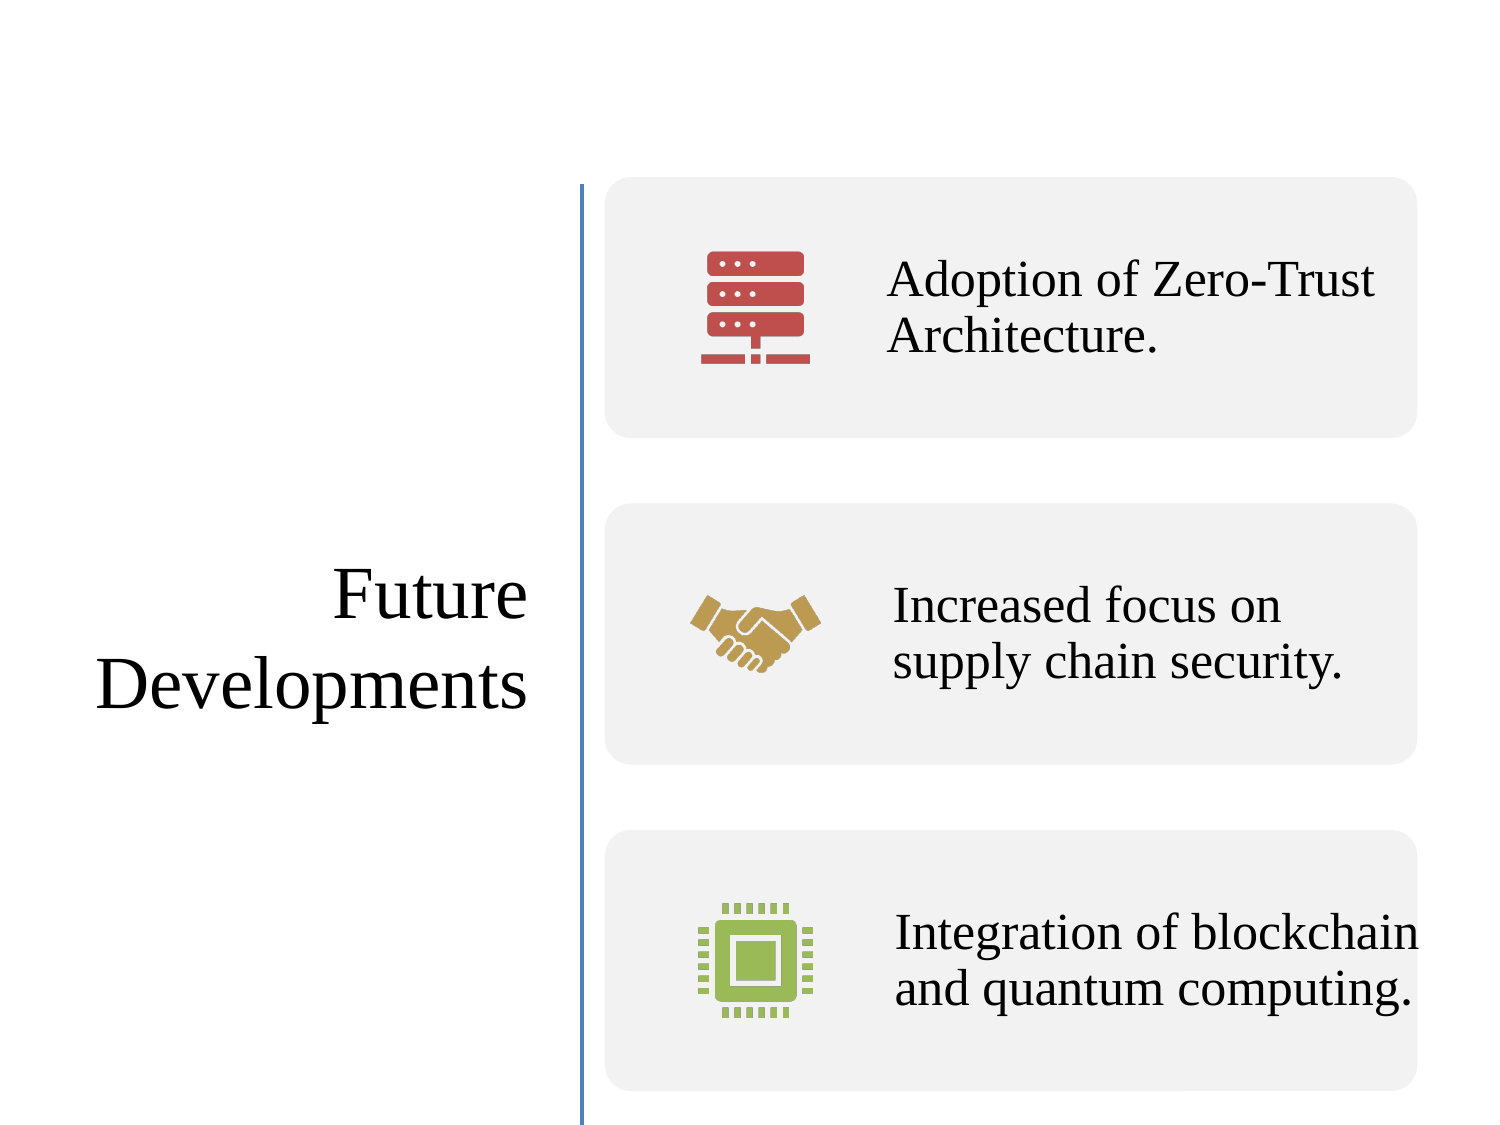

# Future Developments
Adoption of Zero-Trust Architecture.
Increased focus on supply chain security.
Integration of blockchain and quantum computing.